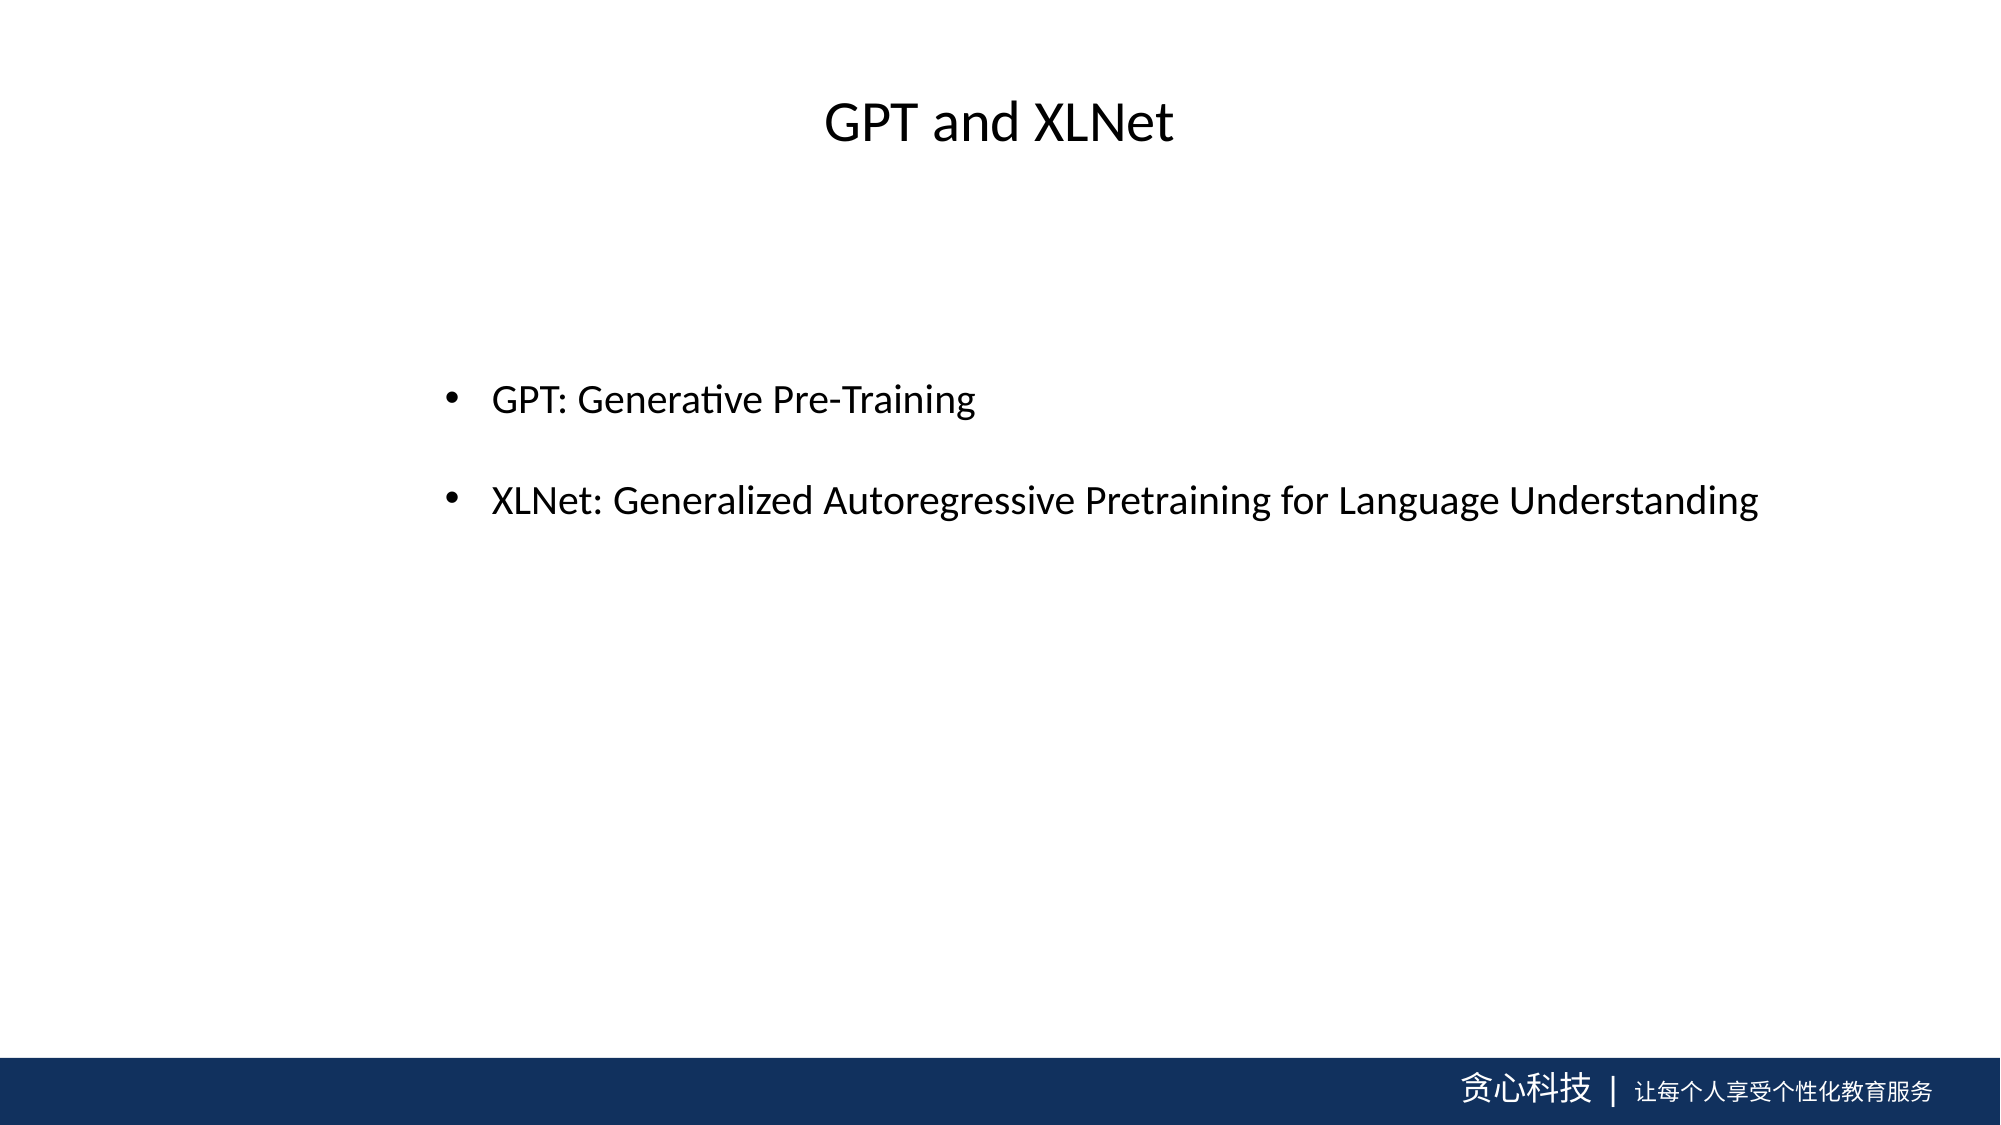

GPT and XLNet
GPT: Generative Pre-Training
XLNet: Generalized Autoregressive Pretraining for Language Understanding